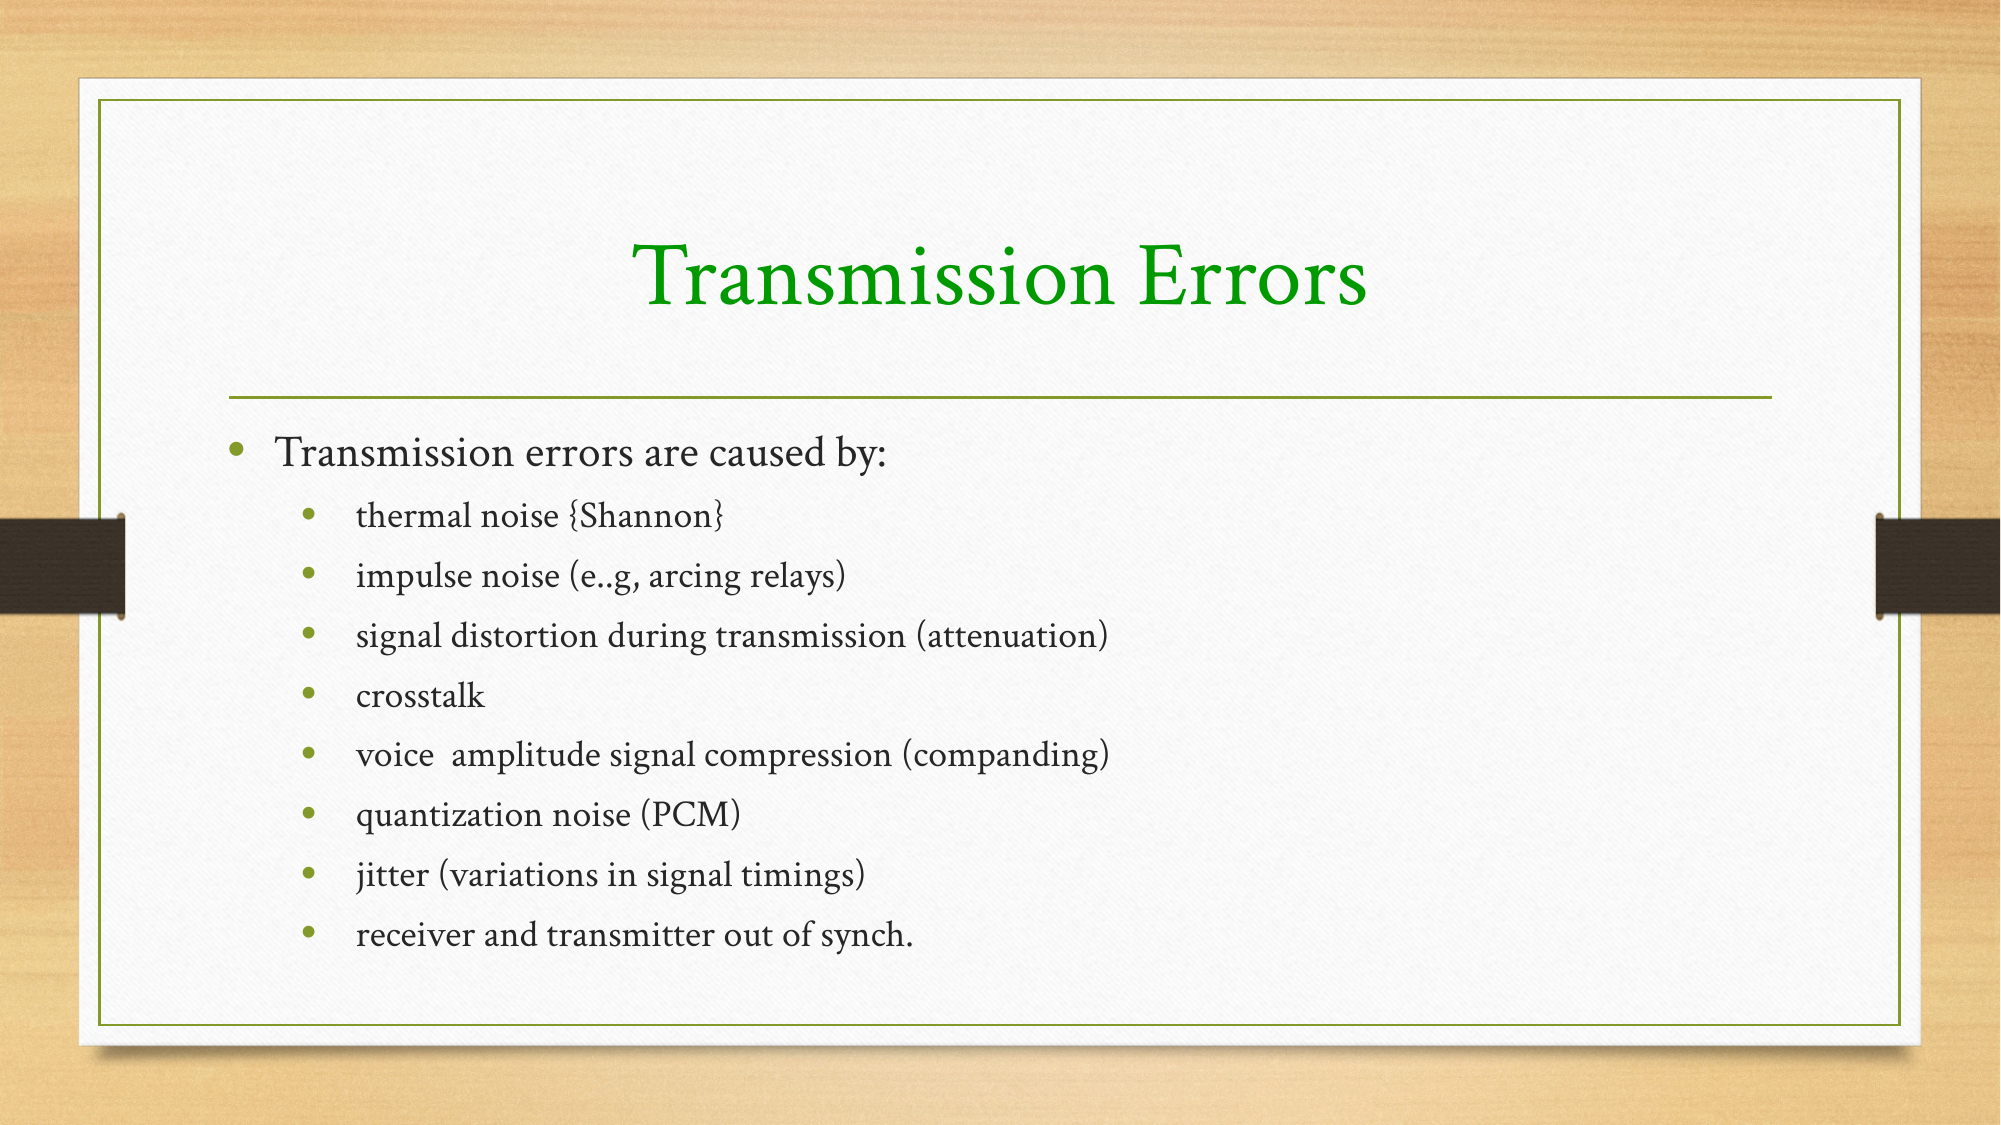

# Transmission Errors
Transmission errors are caused by:
 thermal noise {Shannon}
 impulse noise (e..g, arcing relays)
 signal distortion during transmission (attenuation)
 crosstalk
 voice  amplitude signal compression (companding)
 quantization noise (PCM)
 jitter (variations in signal timings)
 receiver and transmitter out of synch.